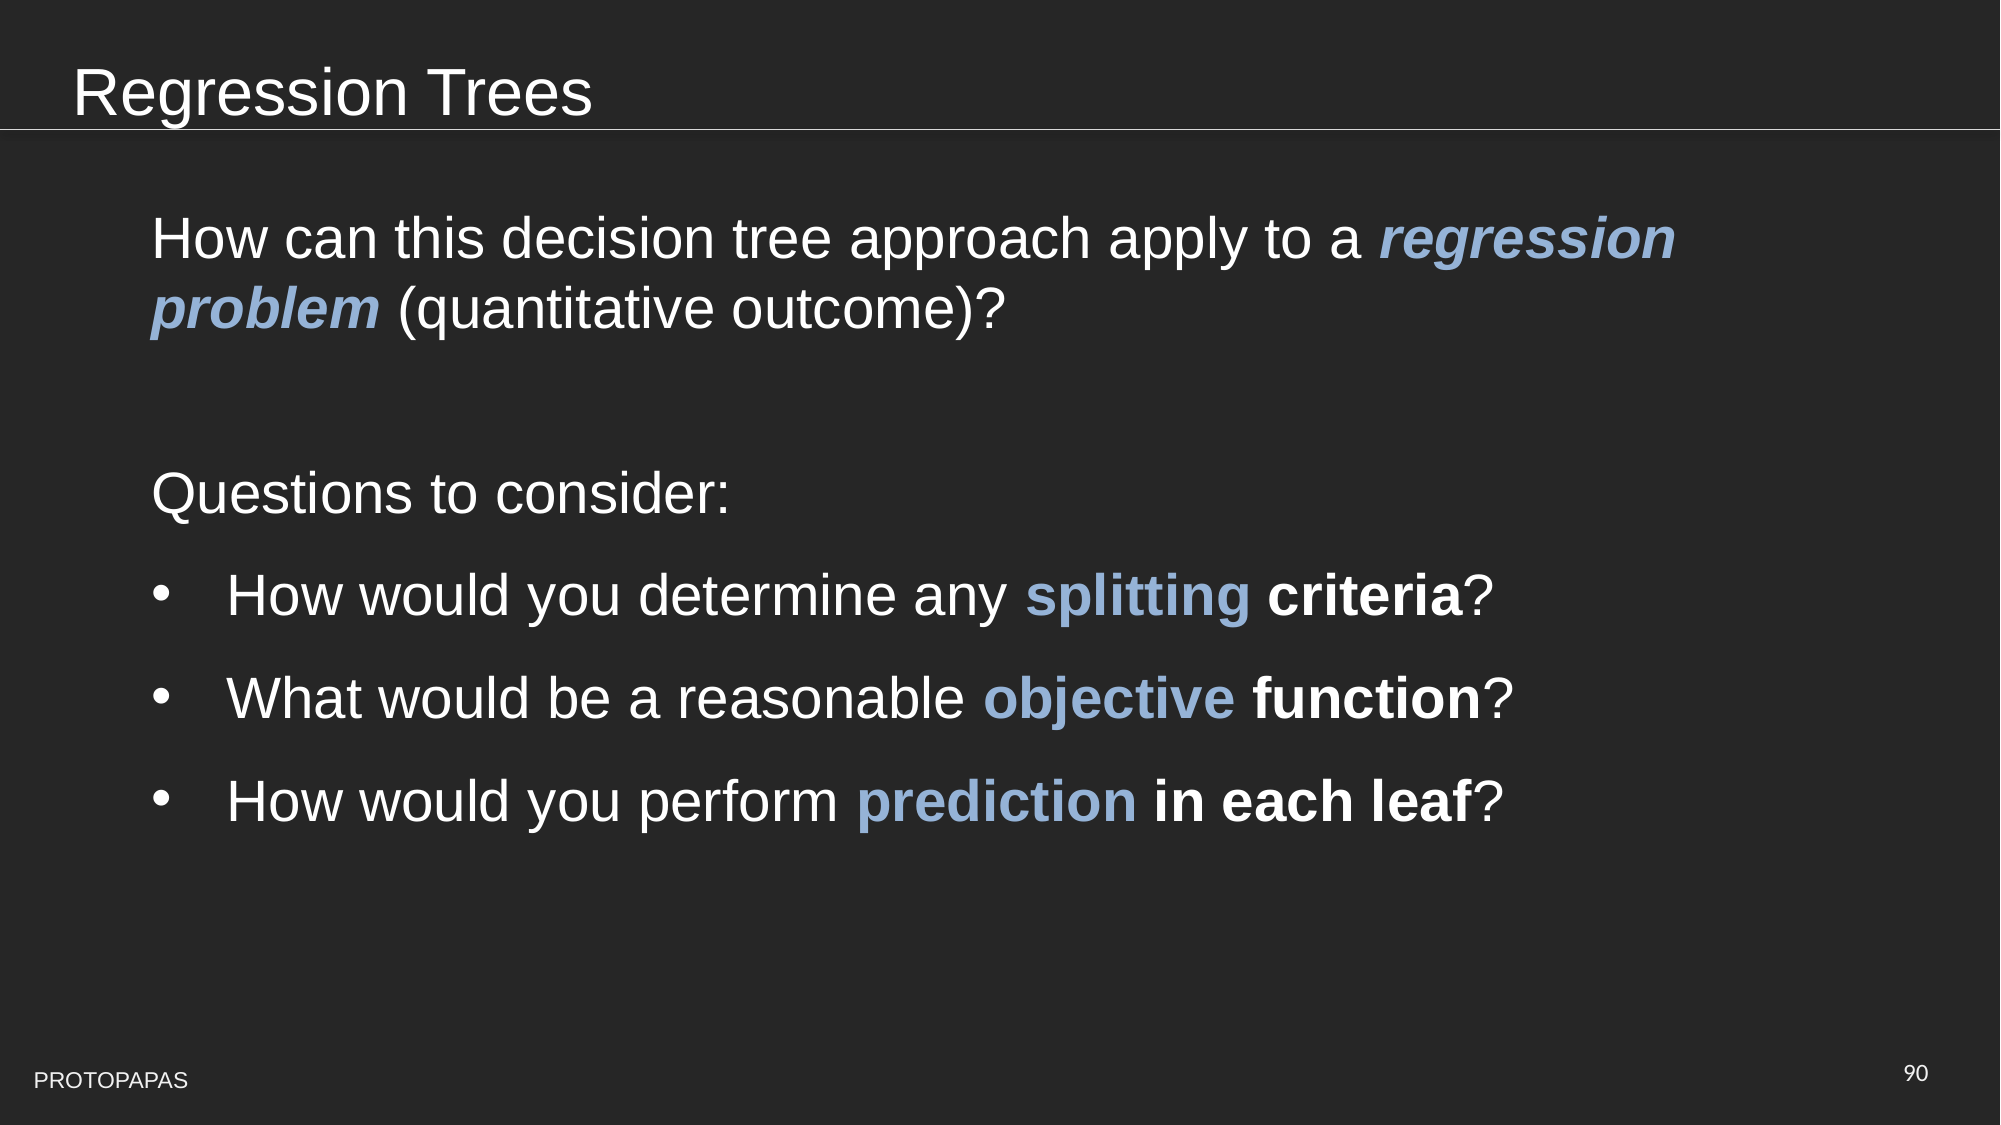

# Regression Trees
How can this decision tree approach apply to a regression problem (quantitative outcome)?

Questions to consider:
How would you determine any splitting criteria?
What would be a reasonable objective function?
How would you perform prediction in each leaf?